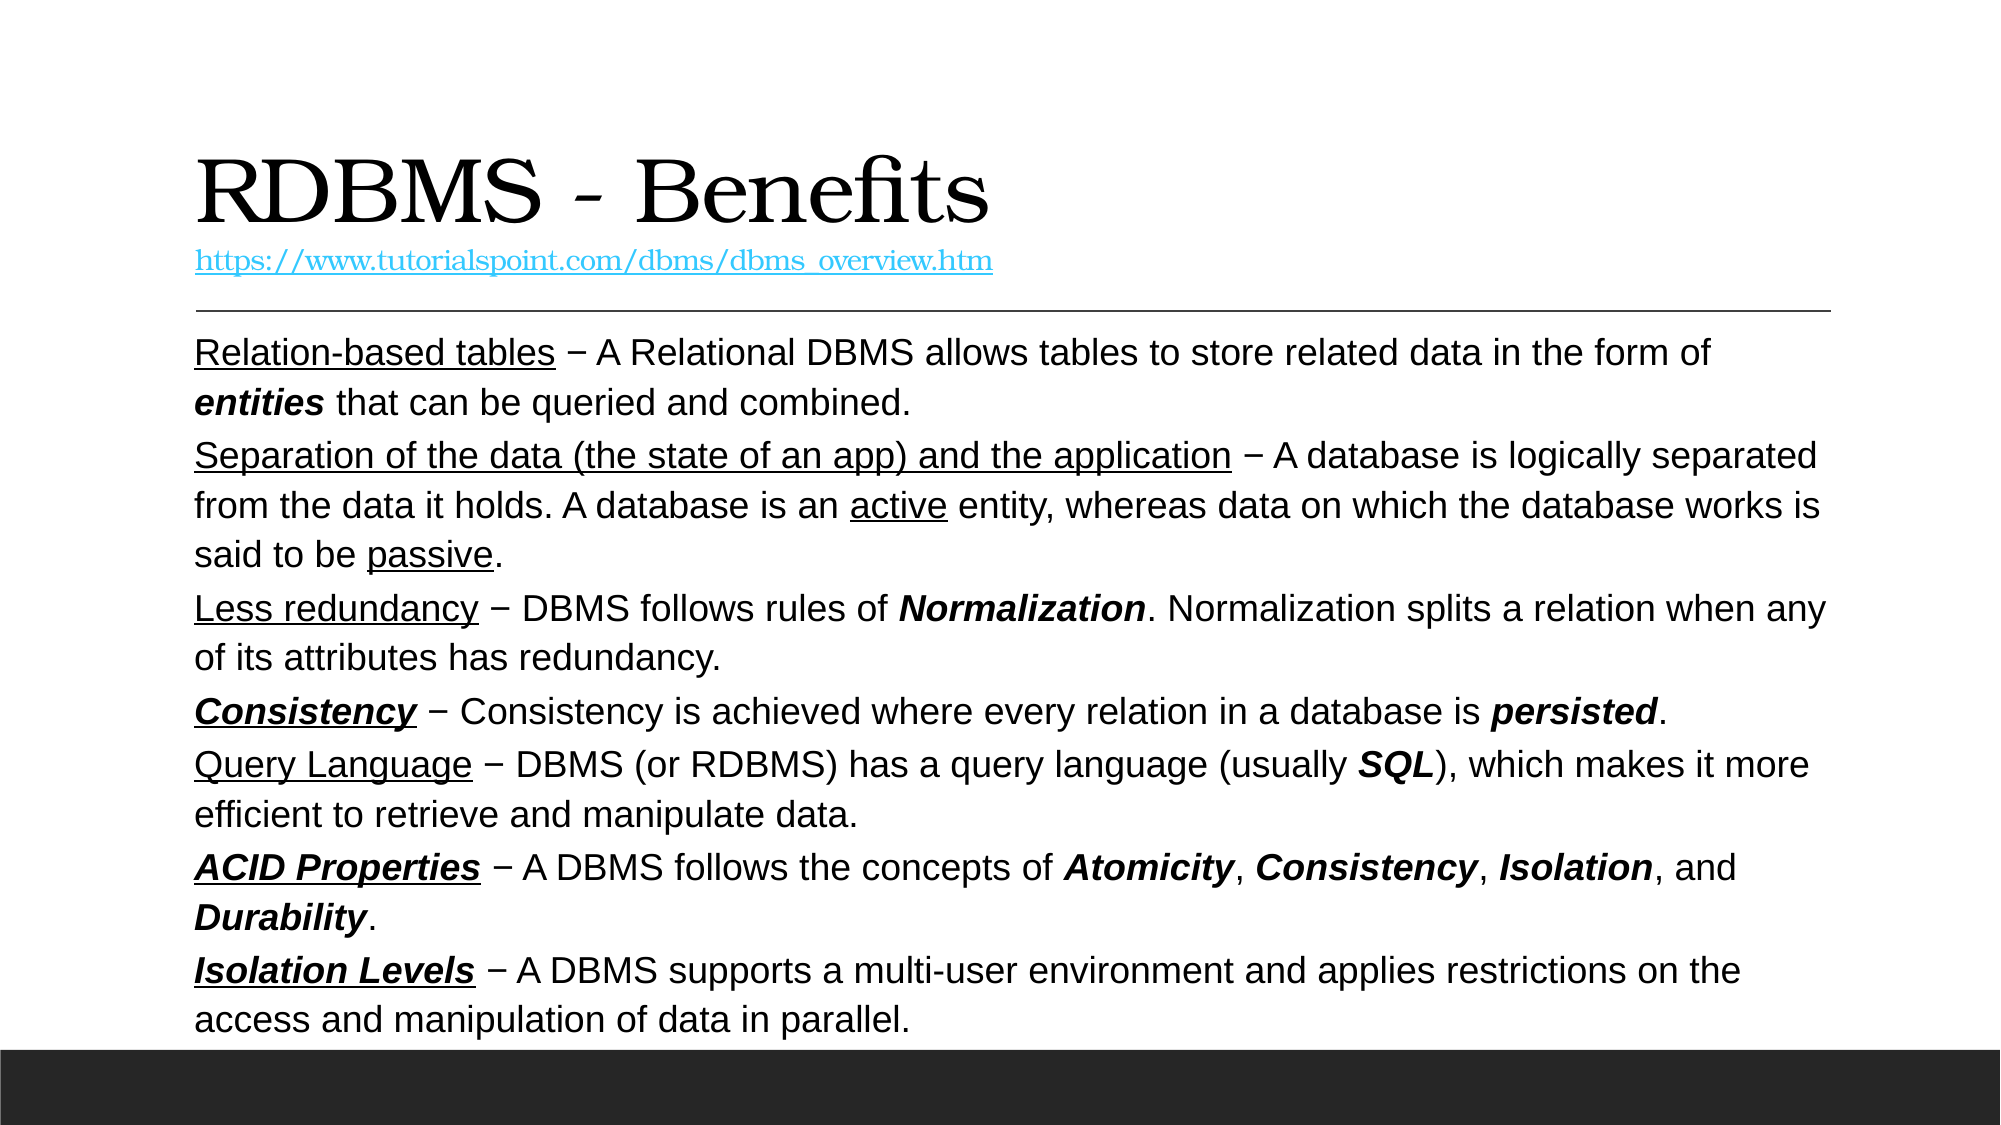

# RDBMS - Benefits https://www.tutorialspoint.com/dbms/dbms_overview.htm
Relation-based tables − A Relational DBMS allows tables to store related data in the form of entities that can be queried and combined.
Separation of the data (the state of an app) and the application − A database is logically separated from the data it holds. A database is an active entity, whereas data on which the database works is said to be passive.
Less redundancy − DBMS follows rules of Normalization. Normalization splits a relation when any of its attributes has redundancy.
Consistency − Consistency is achieved where every relation in a database is persisted.
Query Language − DBMS (or RDBMS) has a query language (usually SQL), which makes it more efficient to retrieve and manipulate data.
ACID Properties − A DBMS follows the concepts of Atomicity, Consistency, Isolation, and Durability.
Isolation Levels − A DBMS supports a multi-user environment and applies restrictions on the access and manipulation of data in parallel.